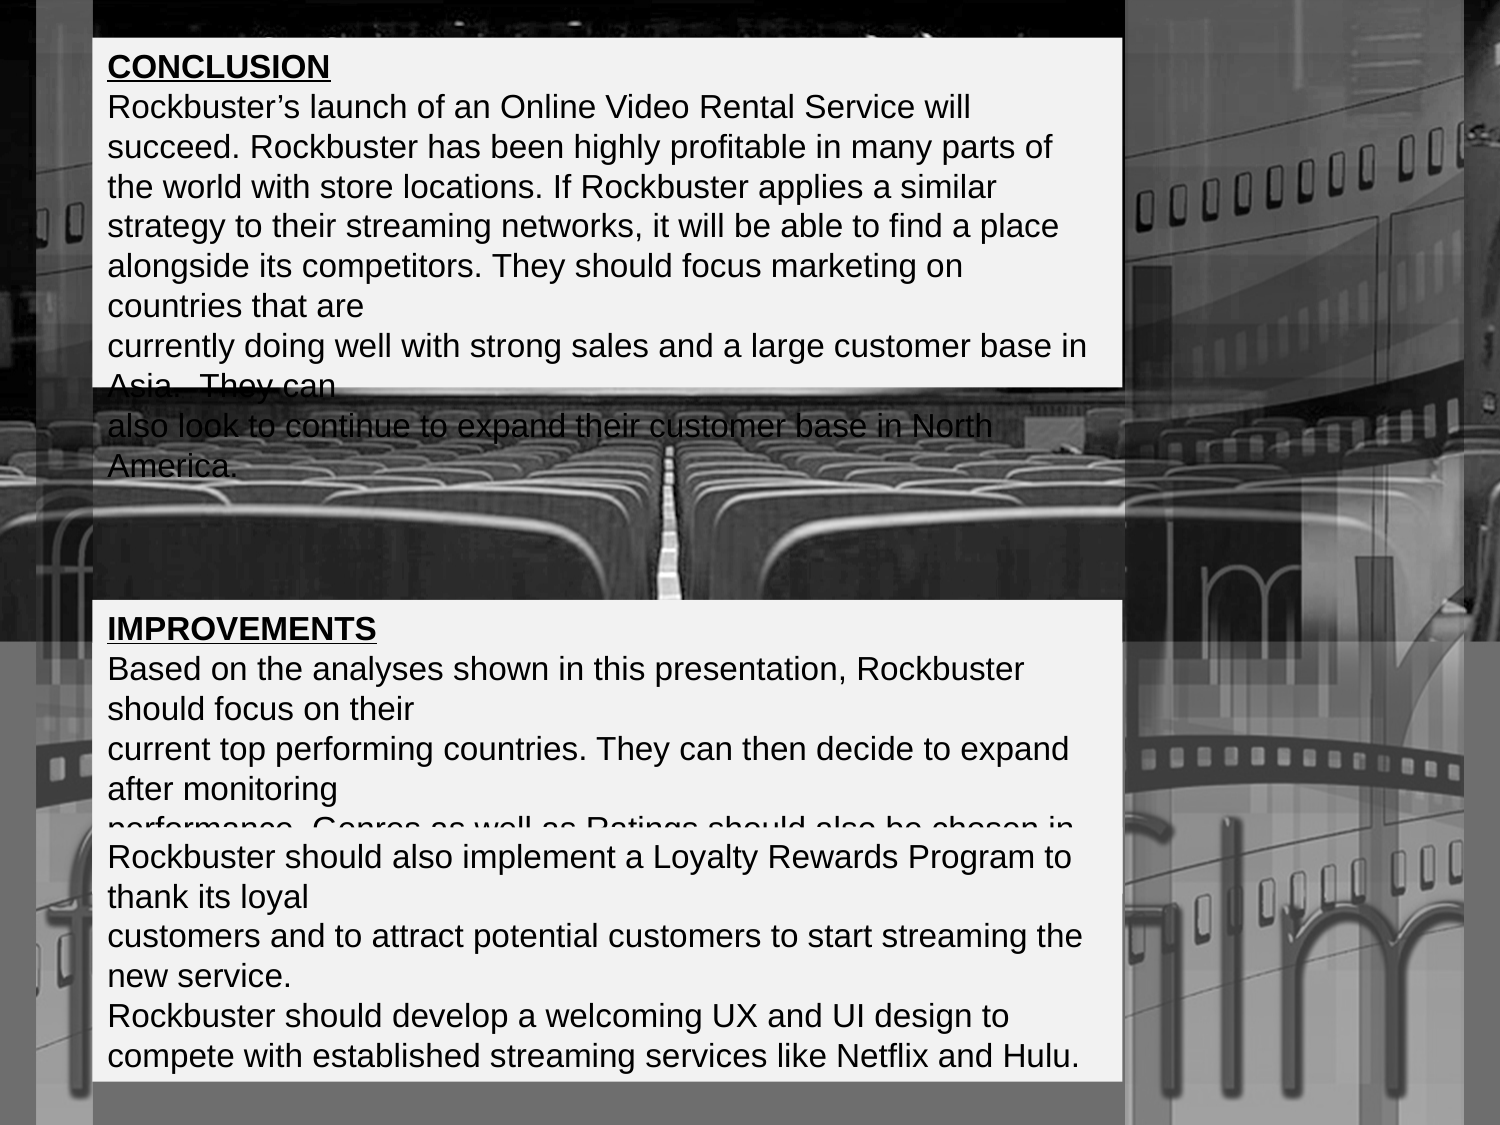

# CONCLUSION Rockbuster’s launch of an Online Video Rental Service will succeed. Rockbuster has been highly profitable in many parts of the world with store locations. If Rockbuster applies a similar strategy to their streaming networks, it will be able to find a place alongside its competitors. They should focus marketing on countries that are currently doing well with strong sales and a large customer base in Asia.  They can also look to continue to expand their customer base in North America.
IMPROVEMENTS
Based on the analyses shown in this presentation, Rockbuster should focus on their
current top performing countries. They can then decide to expand after monitoring
performance. Genres as well as Ratings should also be chosen in accordance with the most popular as well as the most profitable.

Rockbuster should also implement a Loyalty Rewards Program to thank its loyal
customers and to attract potential customers to start streaming the new service.
Rockbuster should develop a welcoming UX and UI design to compete with established streaming services like Netflix and Hulu.